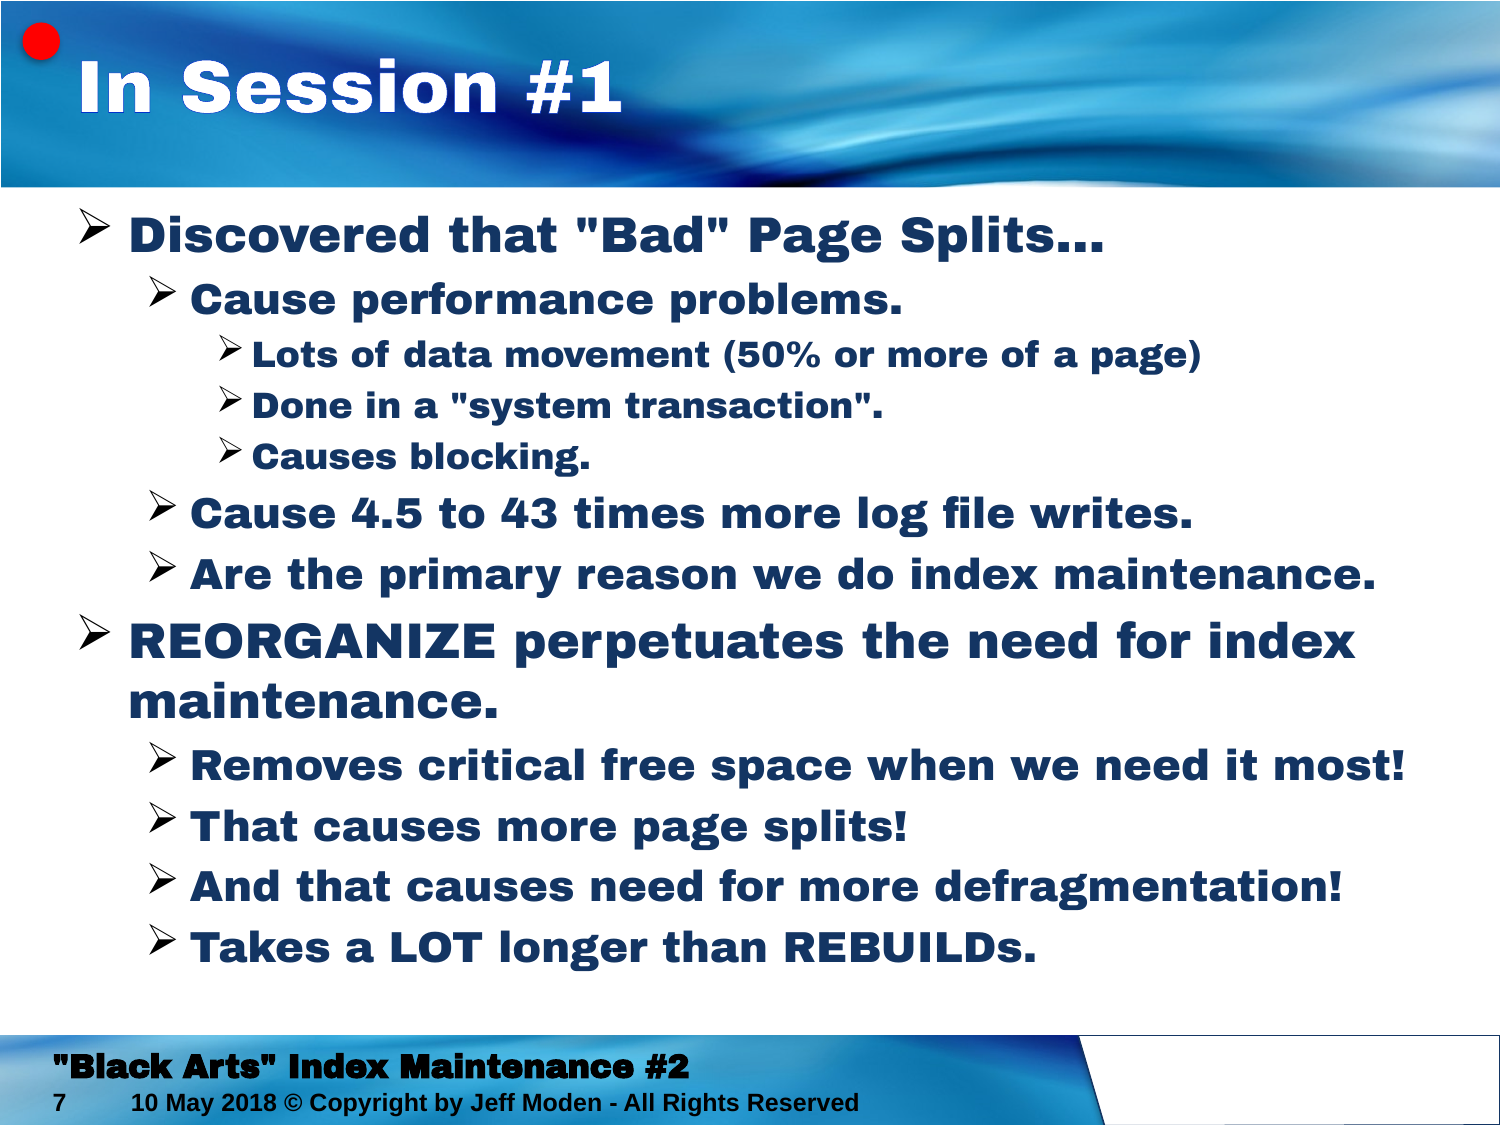

# In Session #1

Discovered that "Bad" Page Splits…
Cause performance problems.
Lots of data movement (50% or more of a page)
Done in a "system transaction".
Causes blocking.
Cause 4.5 to 43 times more log file writes.
Are the primary reason we do index maintenance.
REORGANIZE perpetuates the need for index maintenance.
Removes critical free space when we need it most!
That causes more page splits!
And that causes need for more defragmentation!
Takes a LOT longer than REBUILDs.
"Black Arts" Index Maintenance #2
7
10 May 2018 © Copyright by Jeff Moden - All Rights Reserved